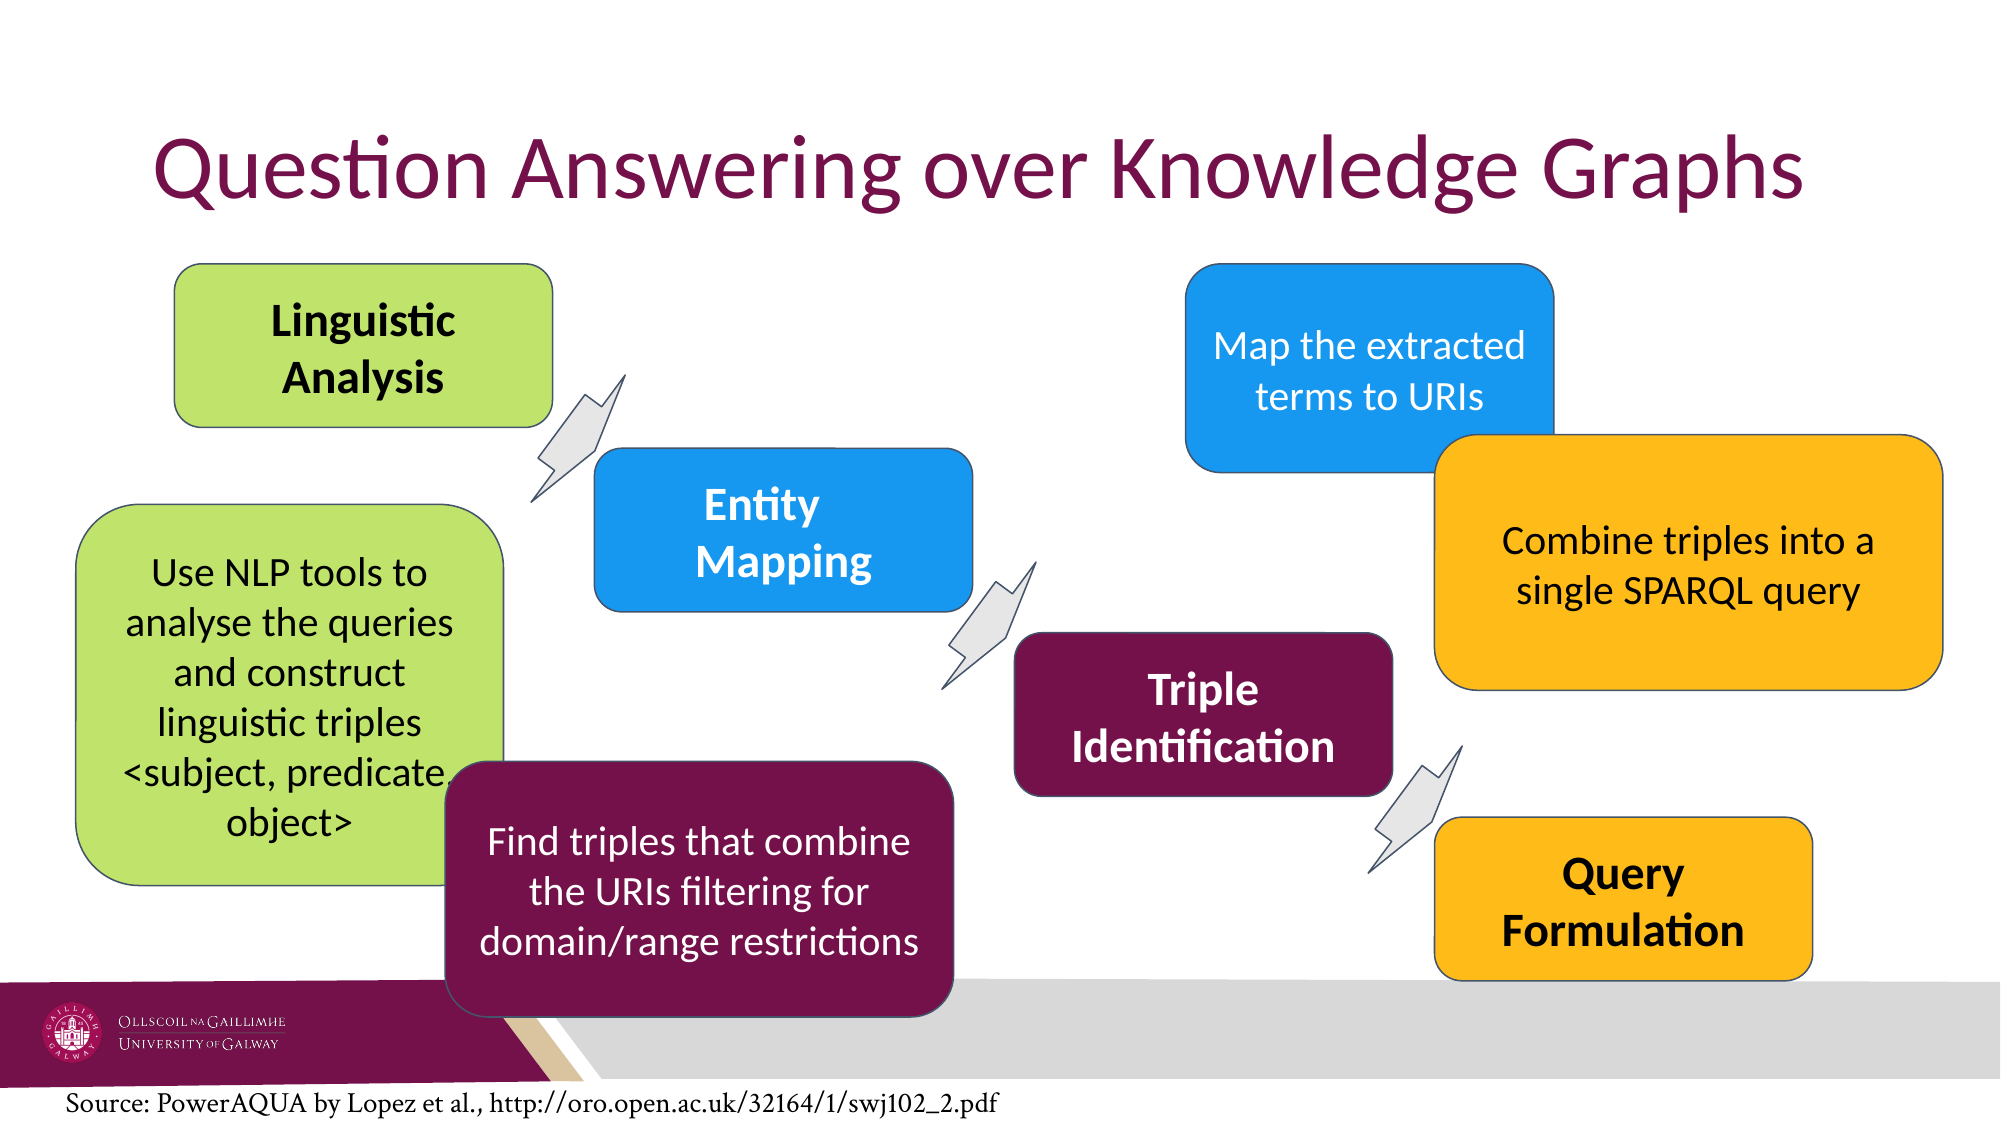

# Question Answering over Knowledge Graphs
Linguistic Analysis
Map the extracted terms to URIs

Combine triples into a single SPARQL query
Entity     Mapping
Use NLP tools to analyse the queries and construct linguistic triples <subject, predicate, object>

Triple Identification

Find triples that combine the URIs filtering for domain/range restrictions
Query Formulation
Source: PowerAQUA by Lopez et al., http://oro.open.ac.uk/32164/1/swj102_2.pdf